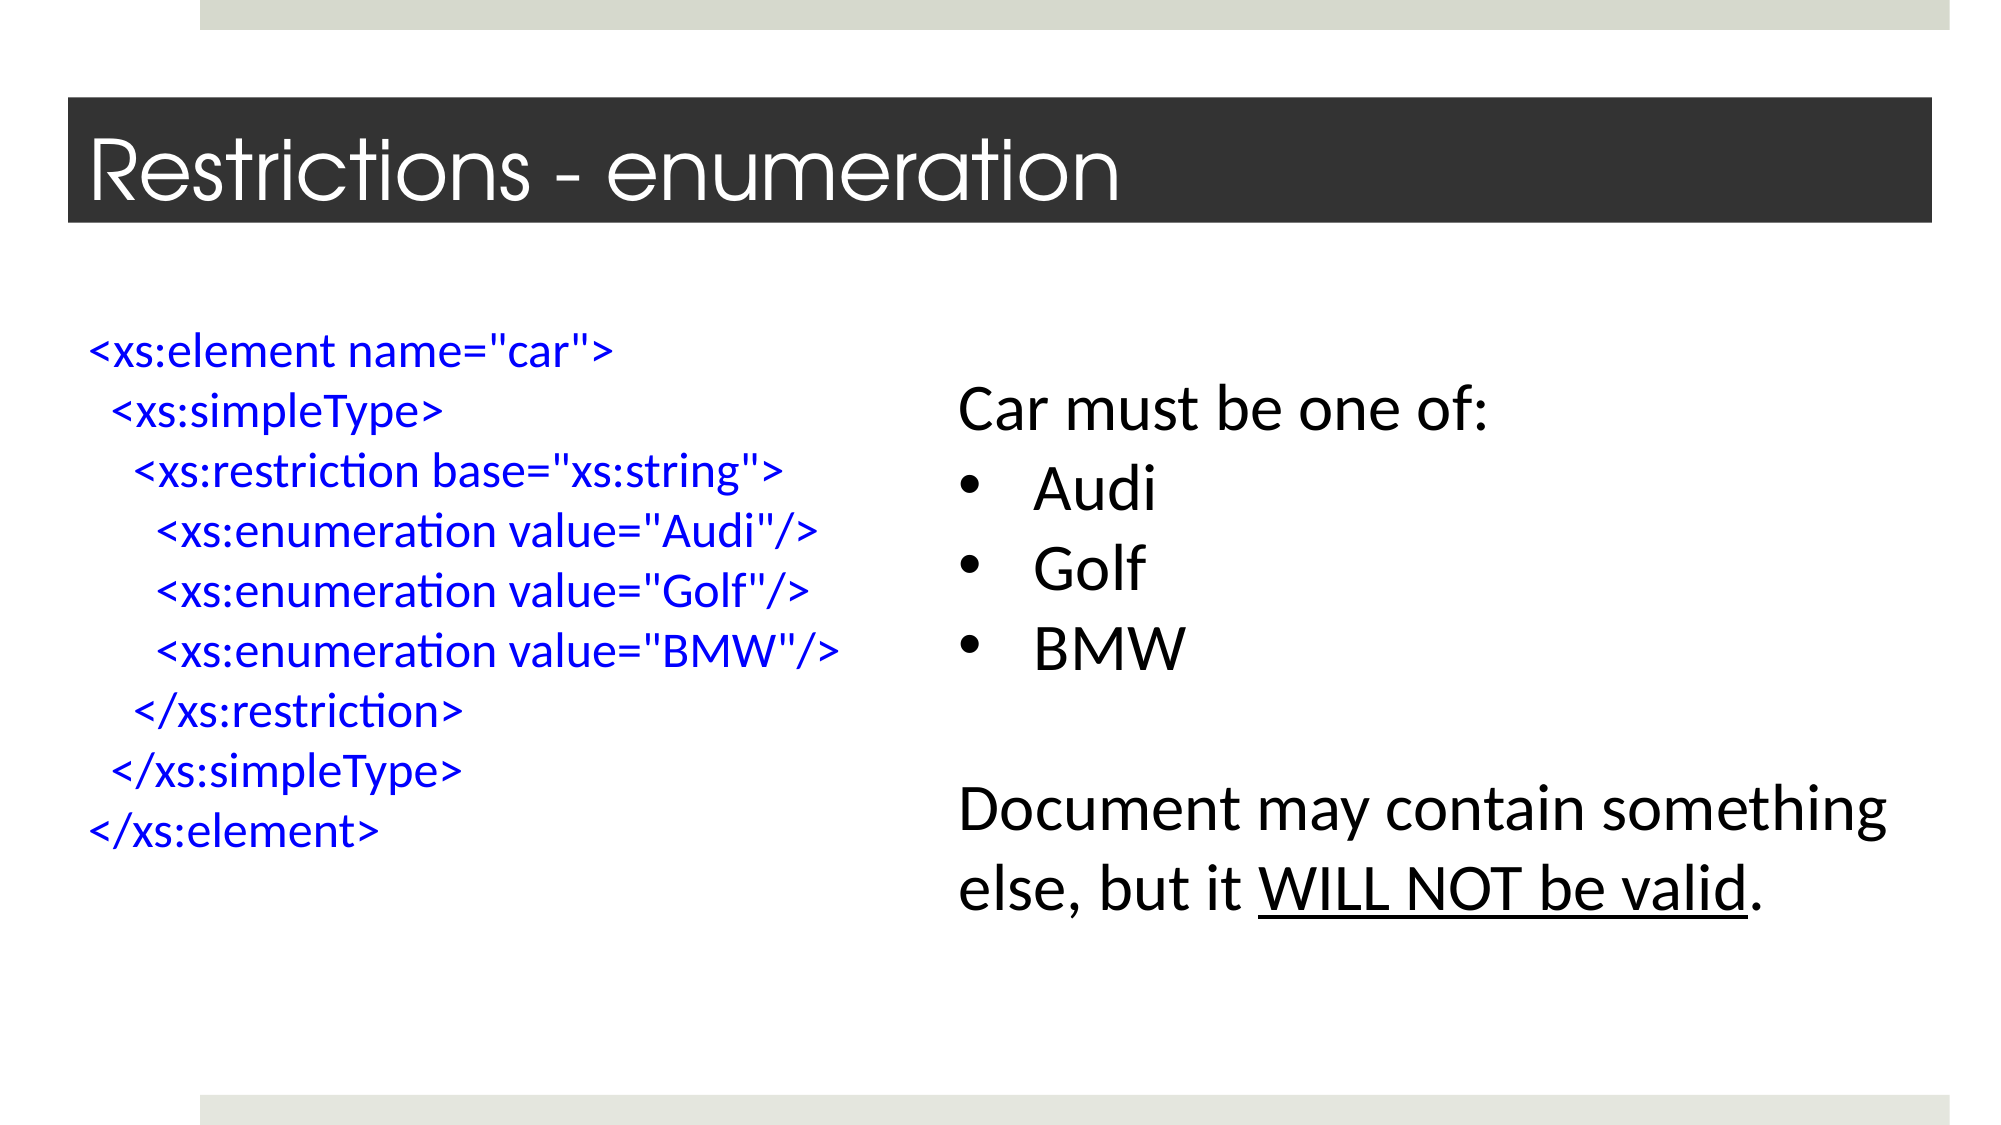

# Restrictions - enumeration
<xs:element name="car">
  <xs:simpleType>
    <xs:restriction base="xs:string">
      <xs:enumeration value="Audi"/>
      <xs:enumeration value="Golf"/>
      <xs:enumeration value="BMW"/>
    </xs:restriction>
  </xs:simpleType>
</xs:element>
Car must be one of:
Audi
Golf
BMW

Document may contain something else, but it WILL NOT be valid.